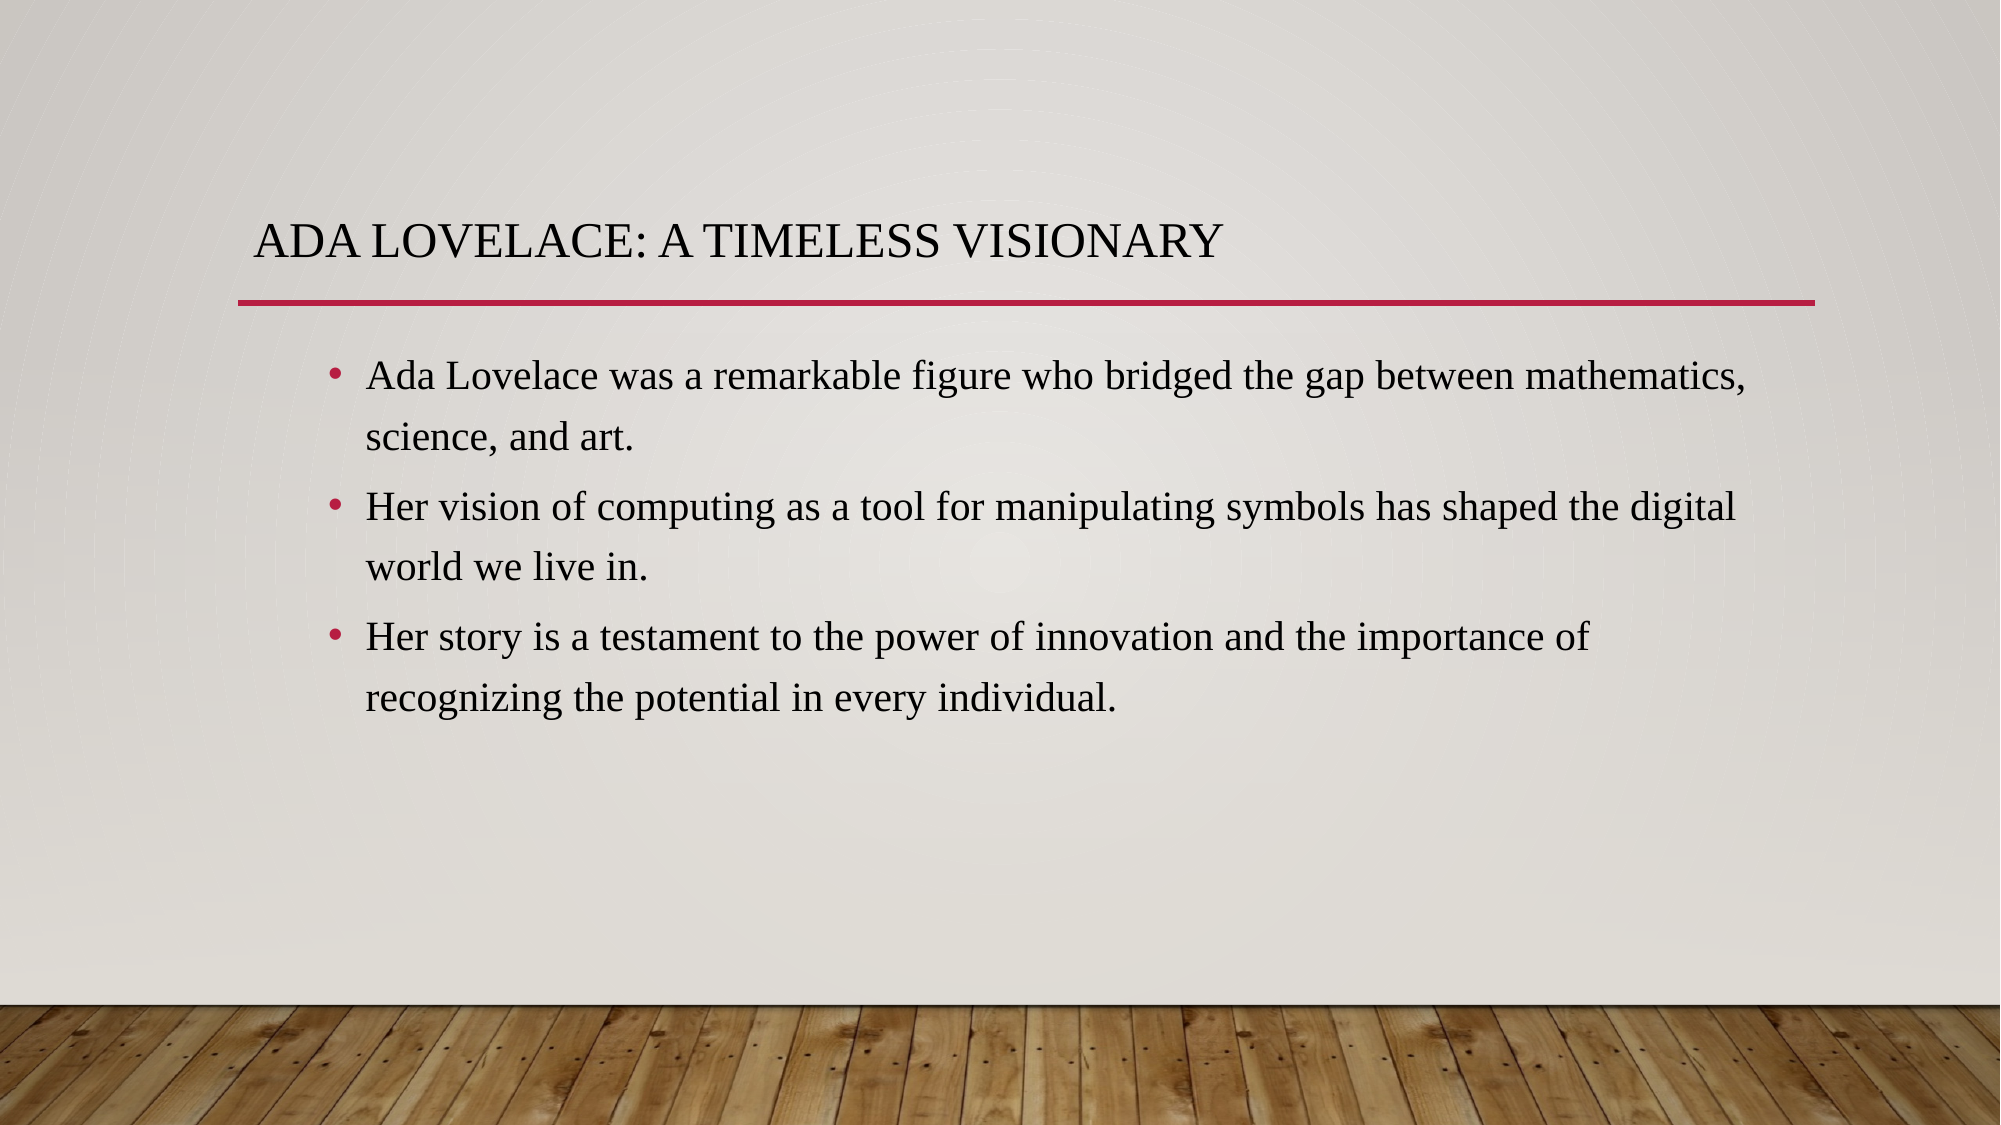

# Ada Lovelace: A Timeless Visionary
Ada Lovelace was a remarkable figure who bridged the gap between mathematics, science, and art.
Her vision of computing as a tool for manipulating symbols has shaped the digital world we live in.
Her story is a testament to the power of innovation and the importance of recognizing the potential in every individual.